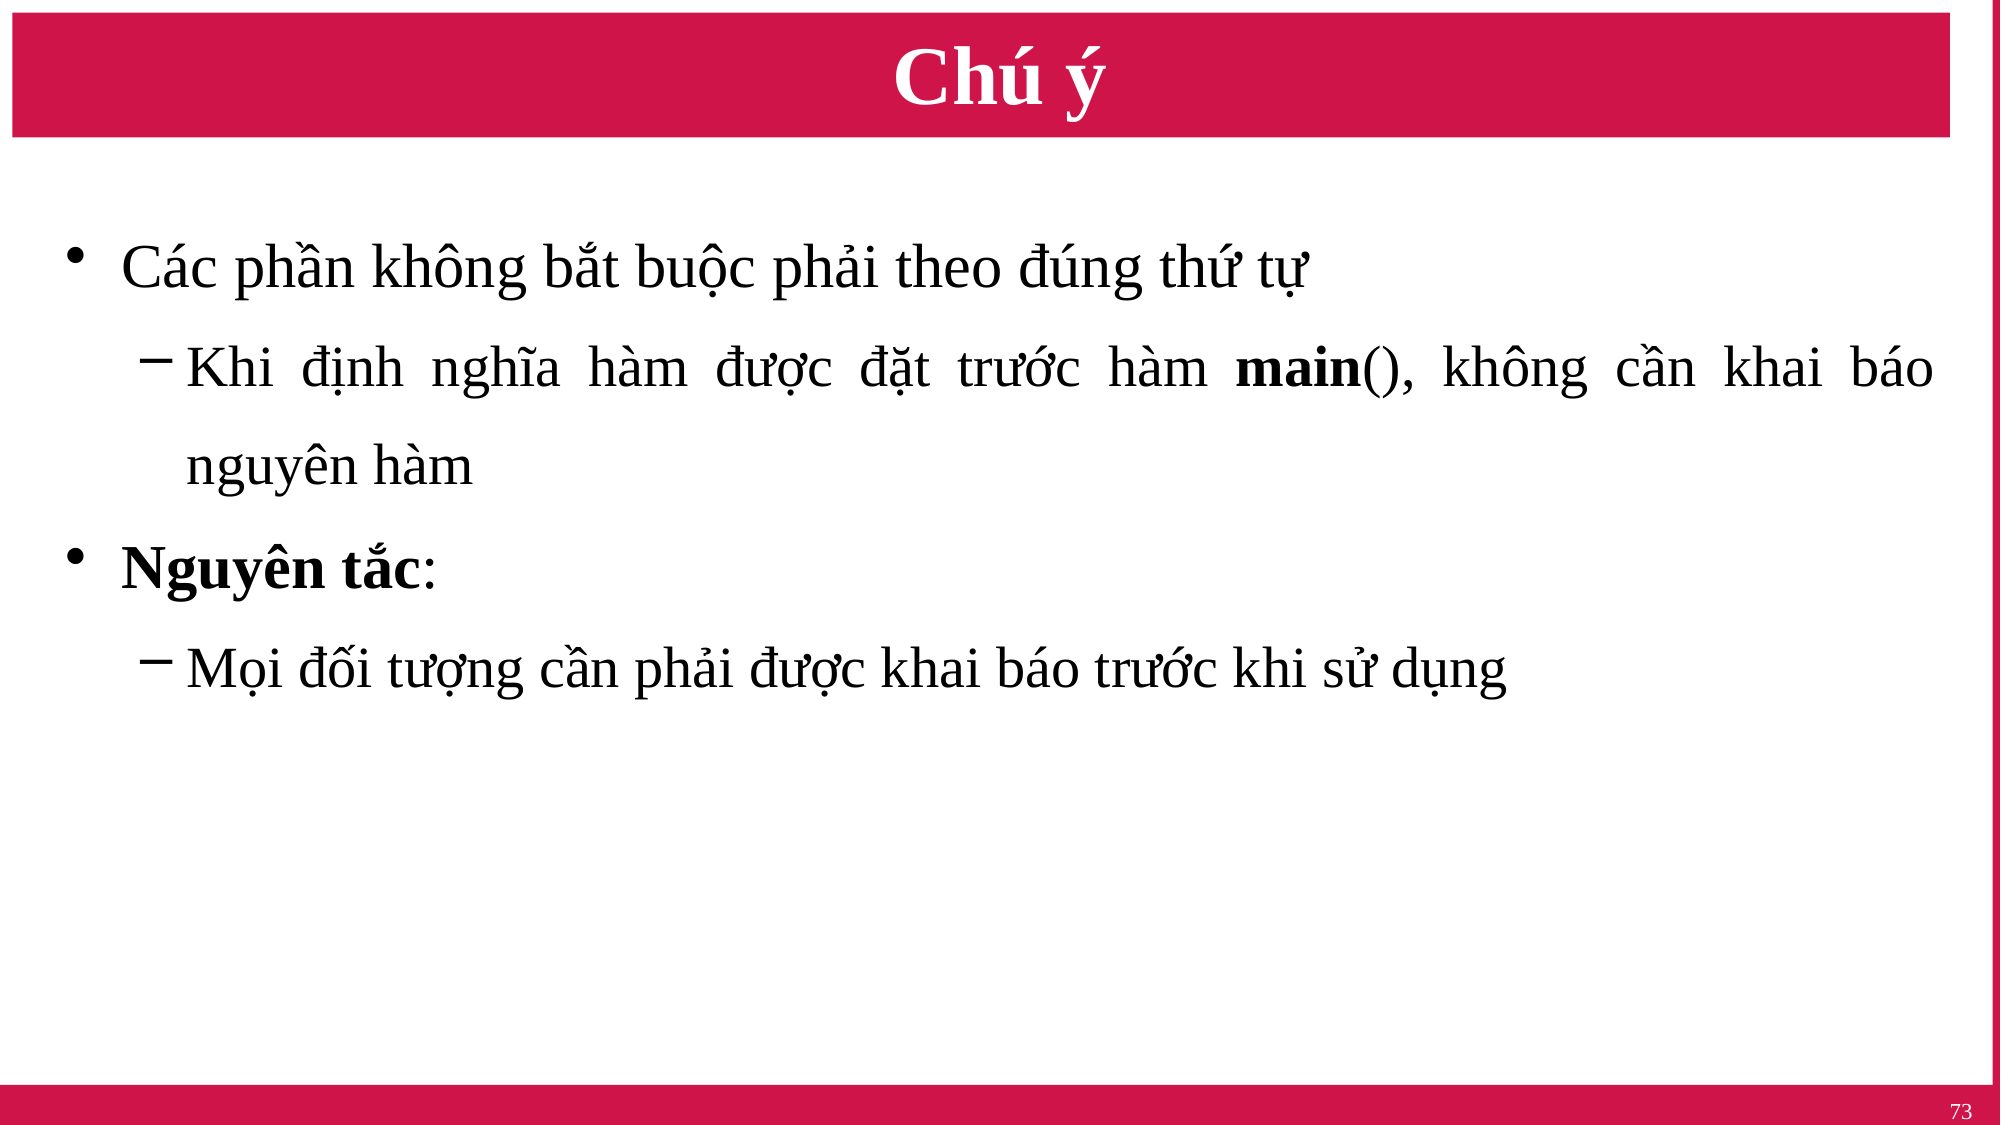

# Chú ý
Các phần không bắt buộc phải theo đúng thứ tự
Khi định nghĩa hàm được đặt trước hàm main(), không cần khai báo nguyên hàm
Nguyên tắc:
Mọi đối tượng cần phải được khai báo trước khi sử dụng
73